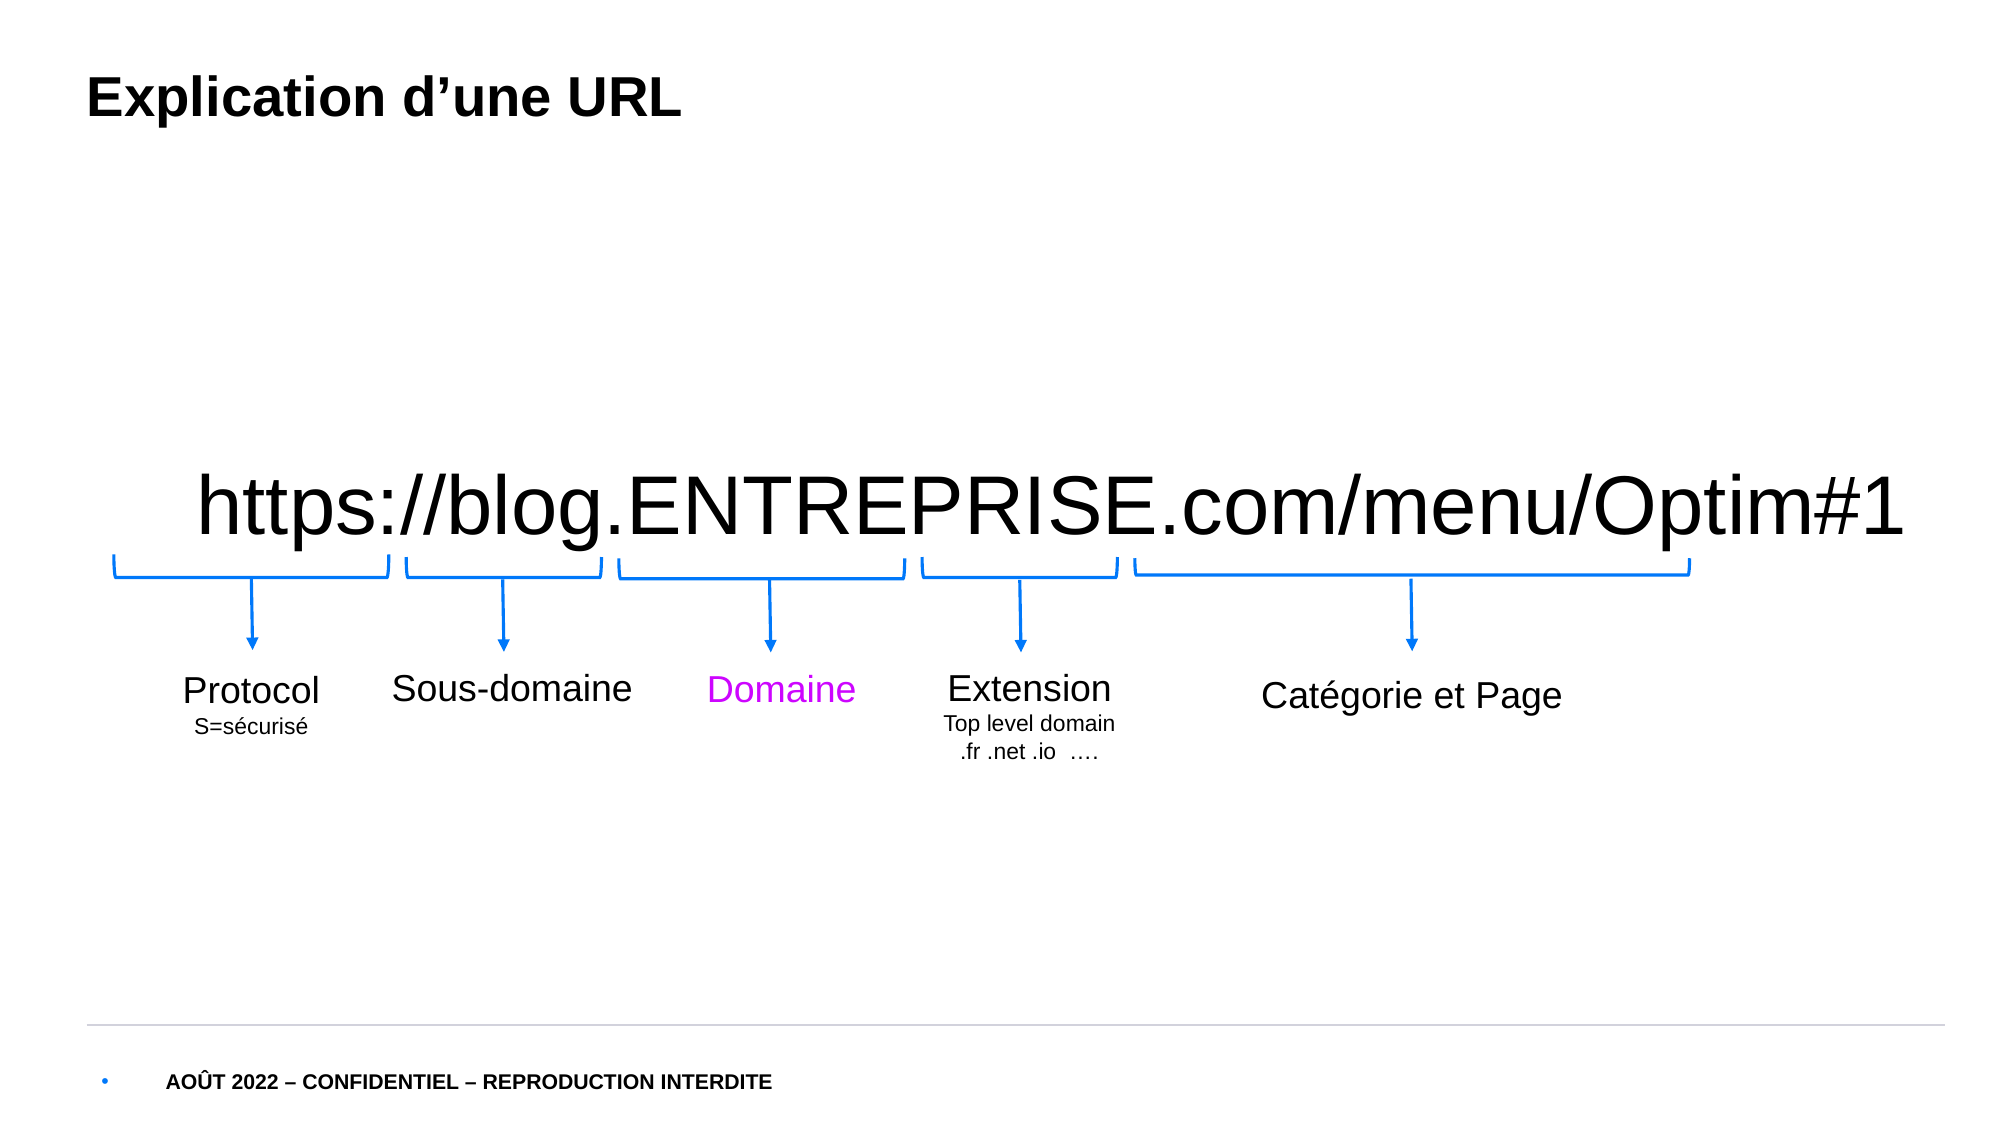

# Explication d’une URL

https://blog.ENTREPRISE.com/menu/Optim#1

Sous-domaine
Extension
Top level domain
.fr .net .io  ….
Domaine
Protocol
S=sécurisé
Catégorie et Page